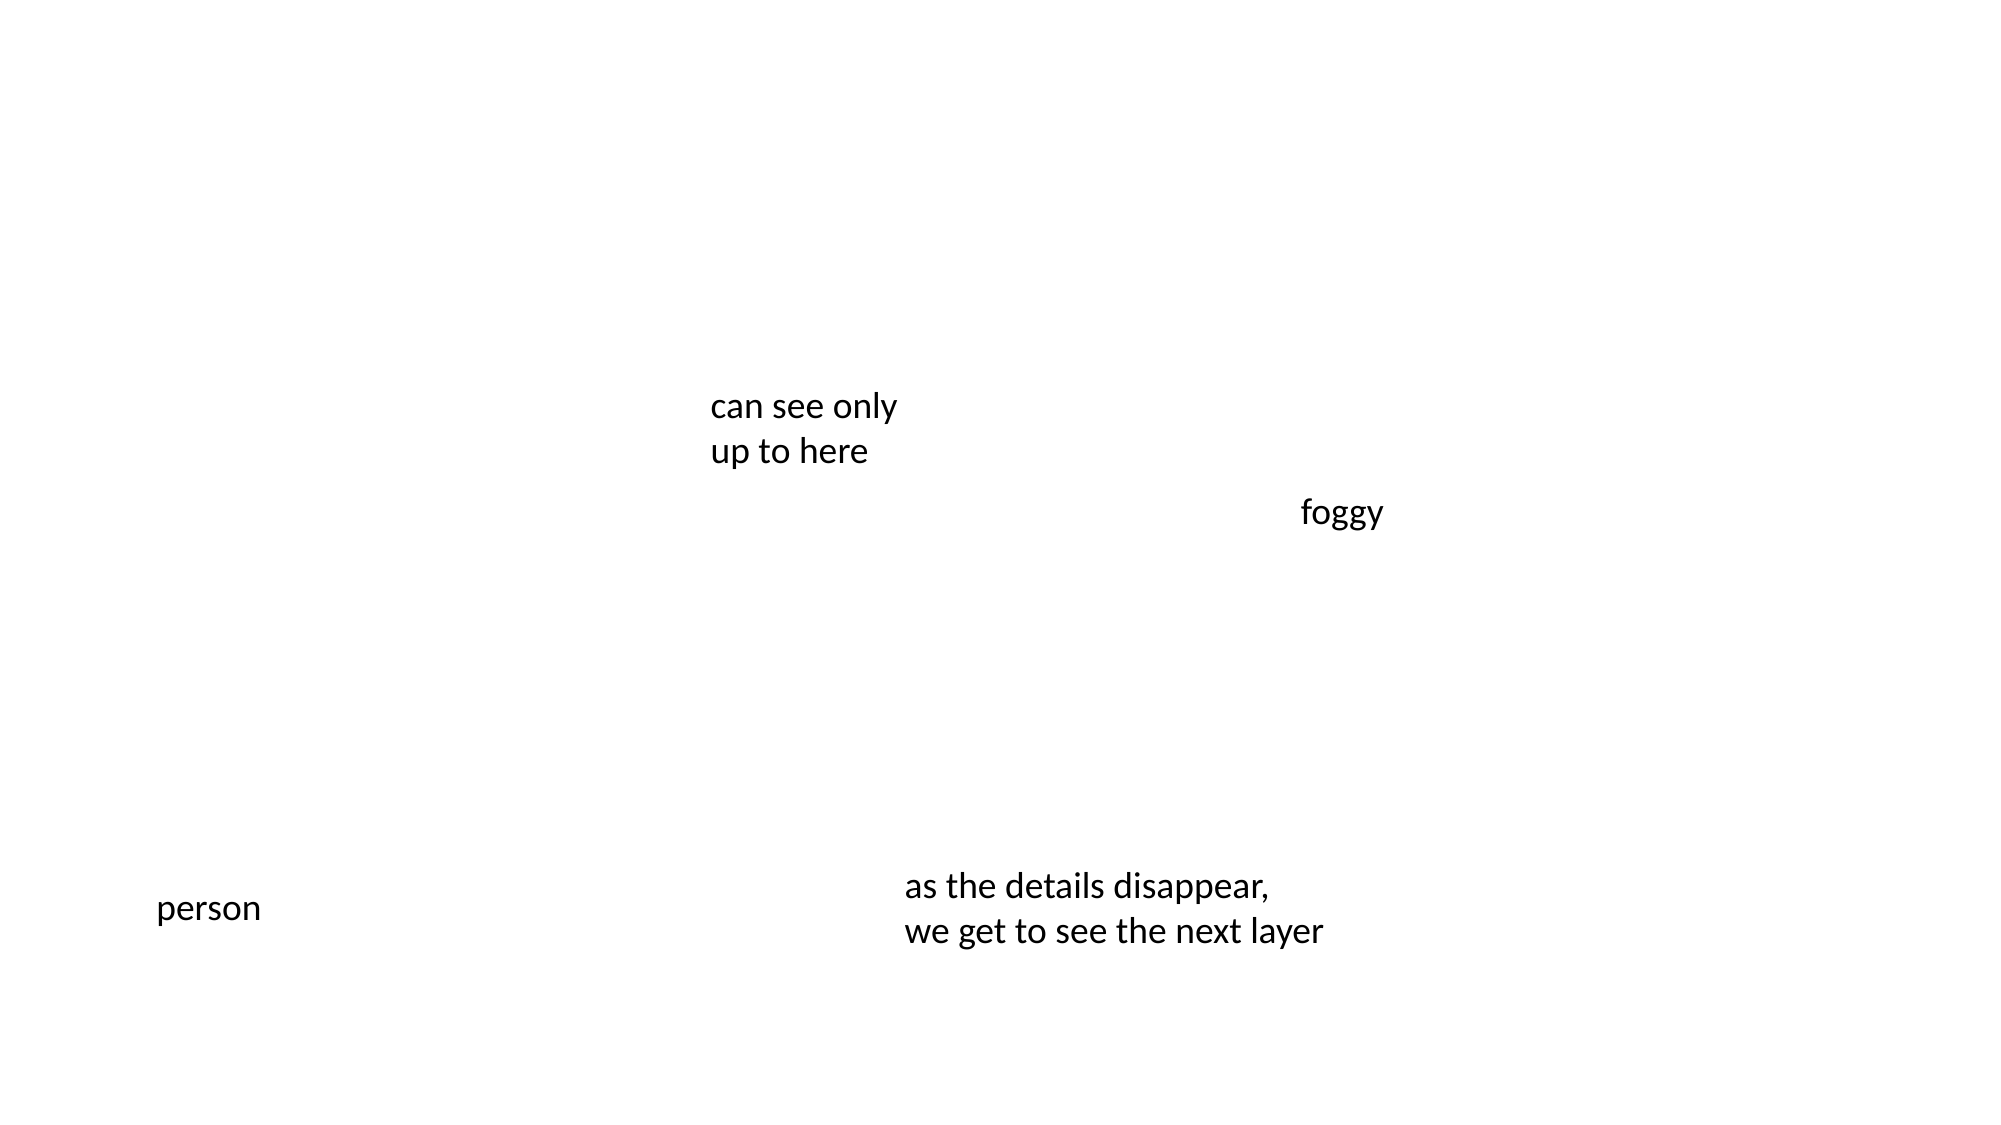

can see only
up to here
foggy
as the details disappear,
we get to see the next layer
person